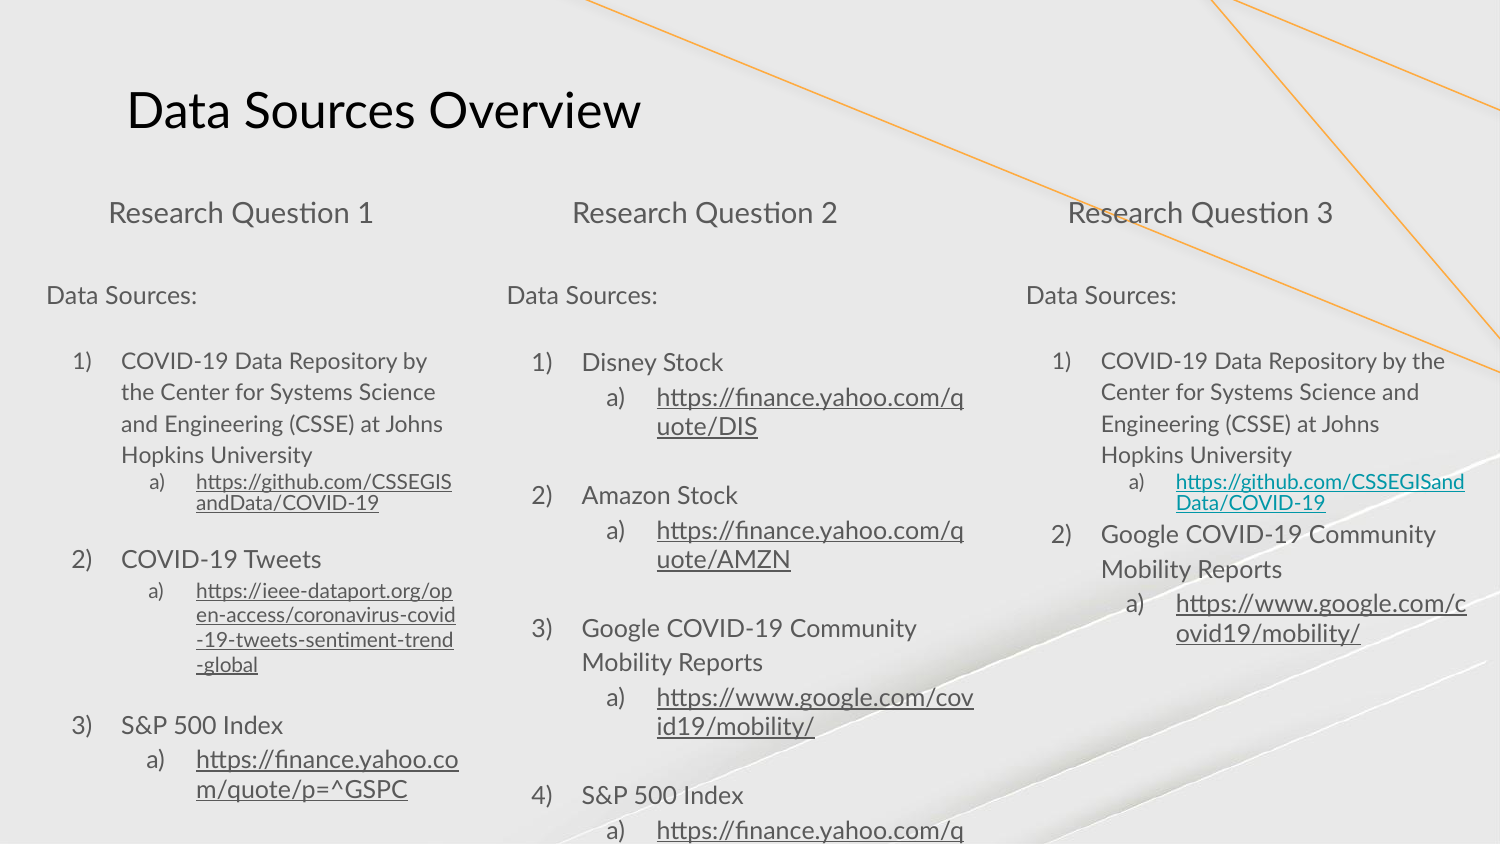

# Data Sources Overview
Research Question 1
Research Question 2
Research Question 3
Data Sources:
COVID-19 Data Repository by the Center for Systems Science and Engineering (CSSE) at Johns Hopkins University
https://github.com/CSSEGISandData/COVID-19
COVID-19 Tweets
https://ieee-dataport.org/open-access/coronavirus-covid-19-tweets-sentiment-trend-global
S&P 500 Index
https://finance.yahoo.com/quote/p=^GSPC

Data Sources:
Disney Stock
https://finance.yahoo.com/quote/DIS
Amazon Stock
https://finance.yahoo.com/quote/AMZN
Google COVID-19 Community Mobility Reports
https://www.google.com/covid19/mobility/
S&P 500 Index
https://finance.yahoo.com/quote/p=^GSPC

Data Sources:
COVID-19 Data Repository by the Center for Systems Science and Engineering (CSSE) at Johns Hopkins University
https://github.com/CSSEGISandData/COVID-19
Google COVID-19 Community Mobility Reports
https://www.google.com/covid19/mobility/